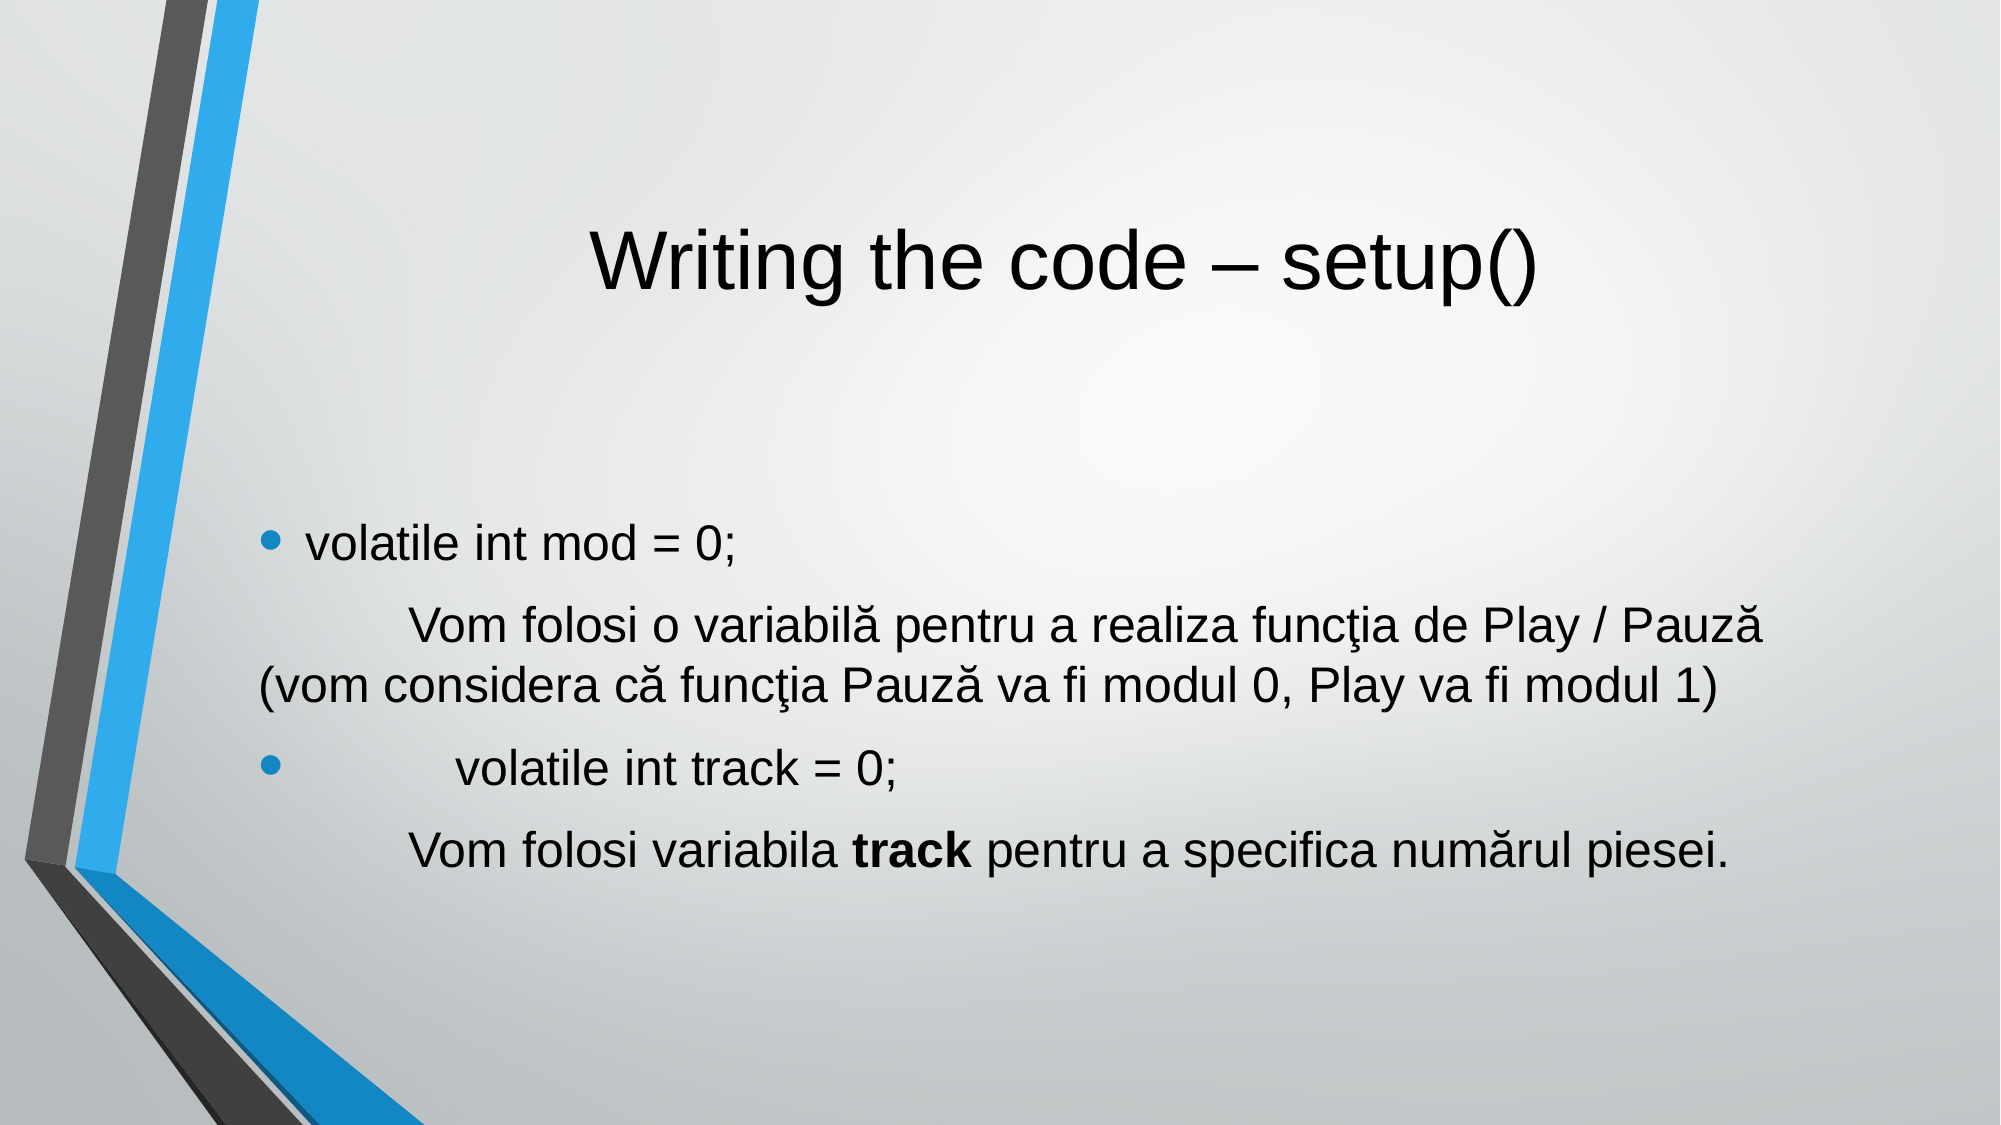

# Writing the code – setup()
volatile int mod = 0;
	Vom folosi o variabilă pentru a realiza funcţia de Play / Pauză (vom considera că funcţia Pauză va fi modul 0, Play va fi modul 1)
	volatile int track = 0;
	Vom folosi variabila track pentru a specifica numărul piesei.